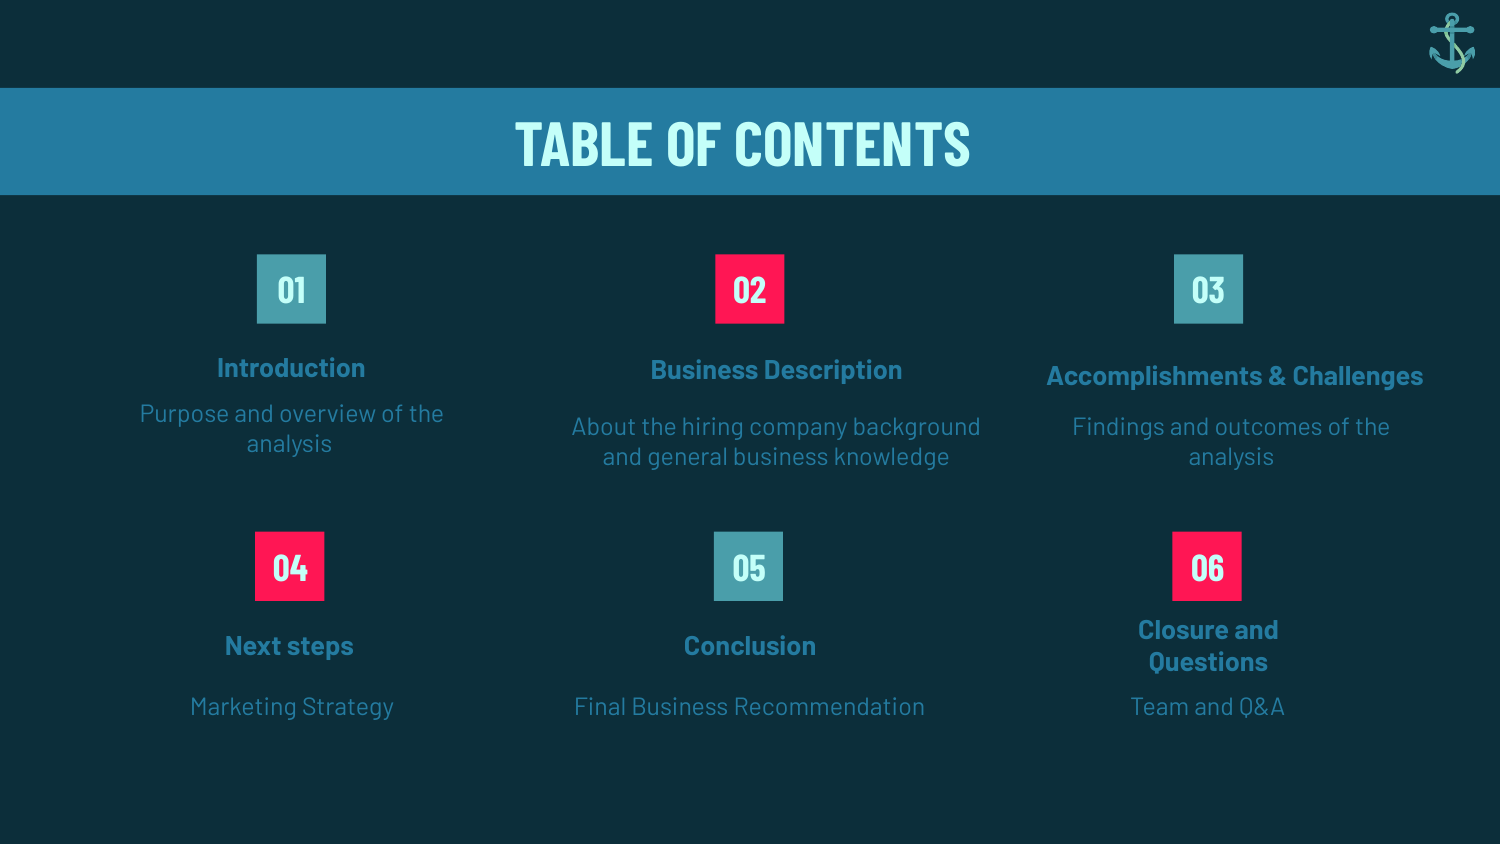

# TABLE OF CONTENTS
01
02
03
Introduction
Business Description
Accomplishments & Challenges
About the hiring company background and general business knowledge
Purpose and overview of the analysis
Findings and outcomes of the analysis
04
05
06
Next steps
Conclusion
Closure and Questions
Marketing Strategy
Final Business Recommendation
Team and Q&A